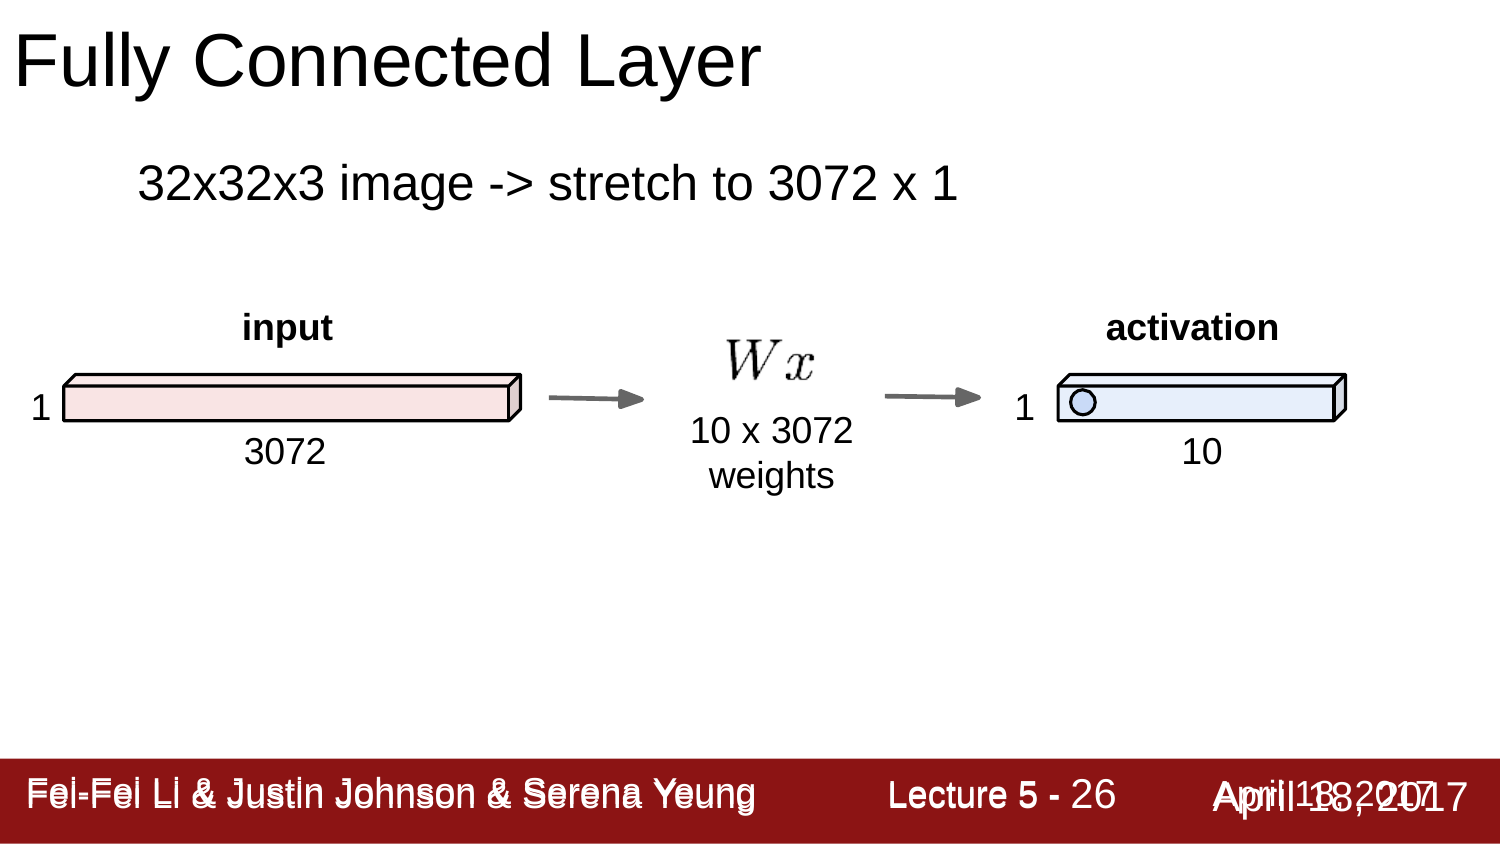

# Fully Connected Layer
32x32x3 image -> stretch to 3072 x 1
input
activation

1
1

10 x 3072
weights
3072
10
Lecture 5 - 26
April 18, 2017
Fei-Fei Li & Justin Johnson & Serena Yeung
Fei-Fei Li & Justin Johnson & Serena Yeung	Lecture 5 -	April 18, 2017